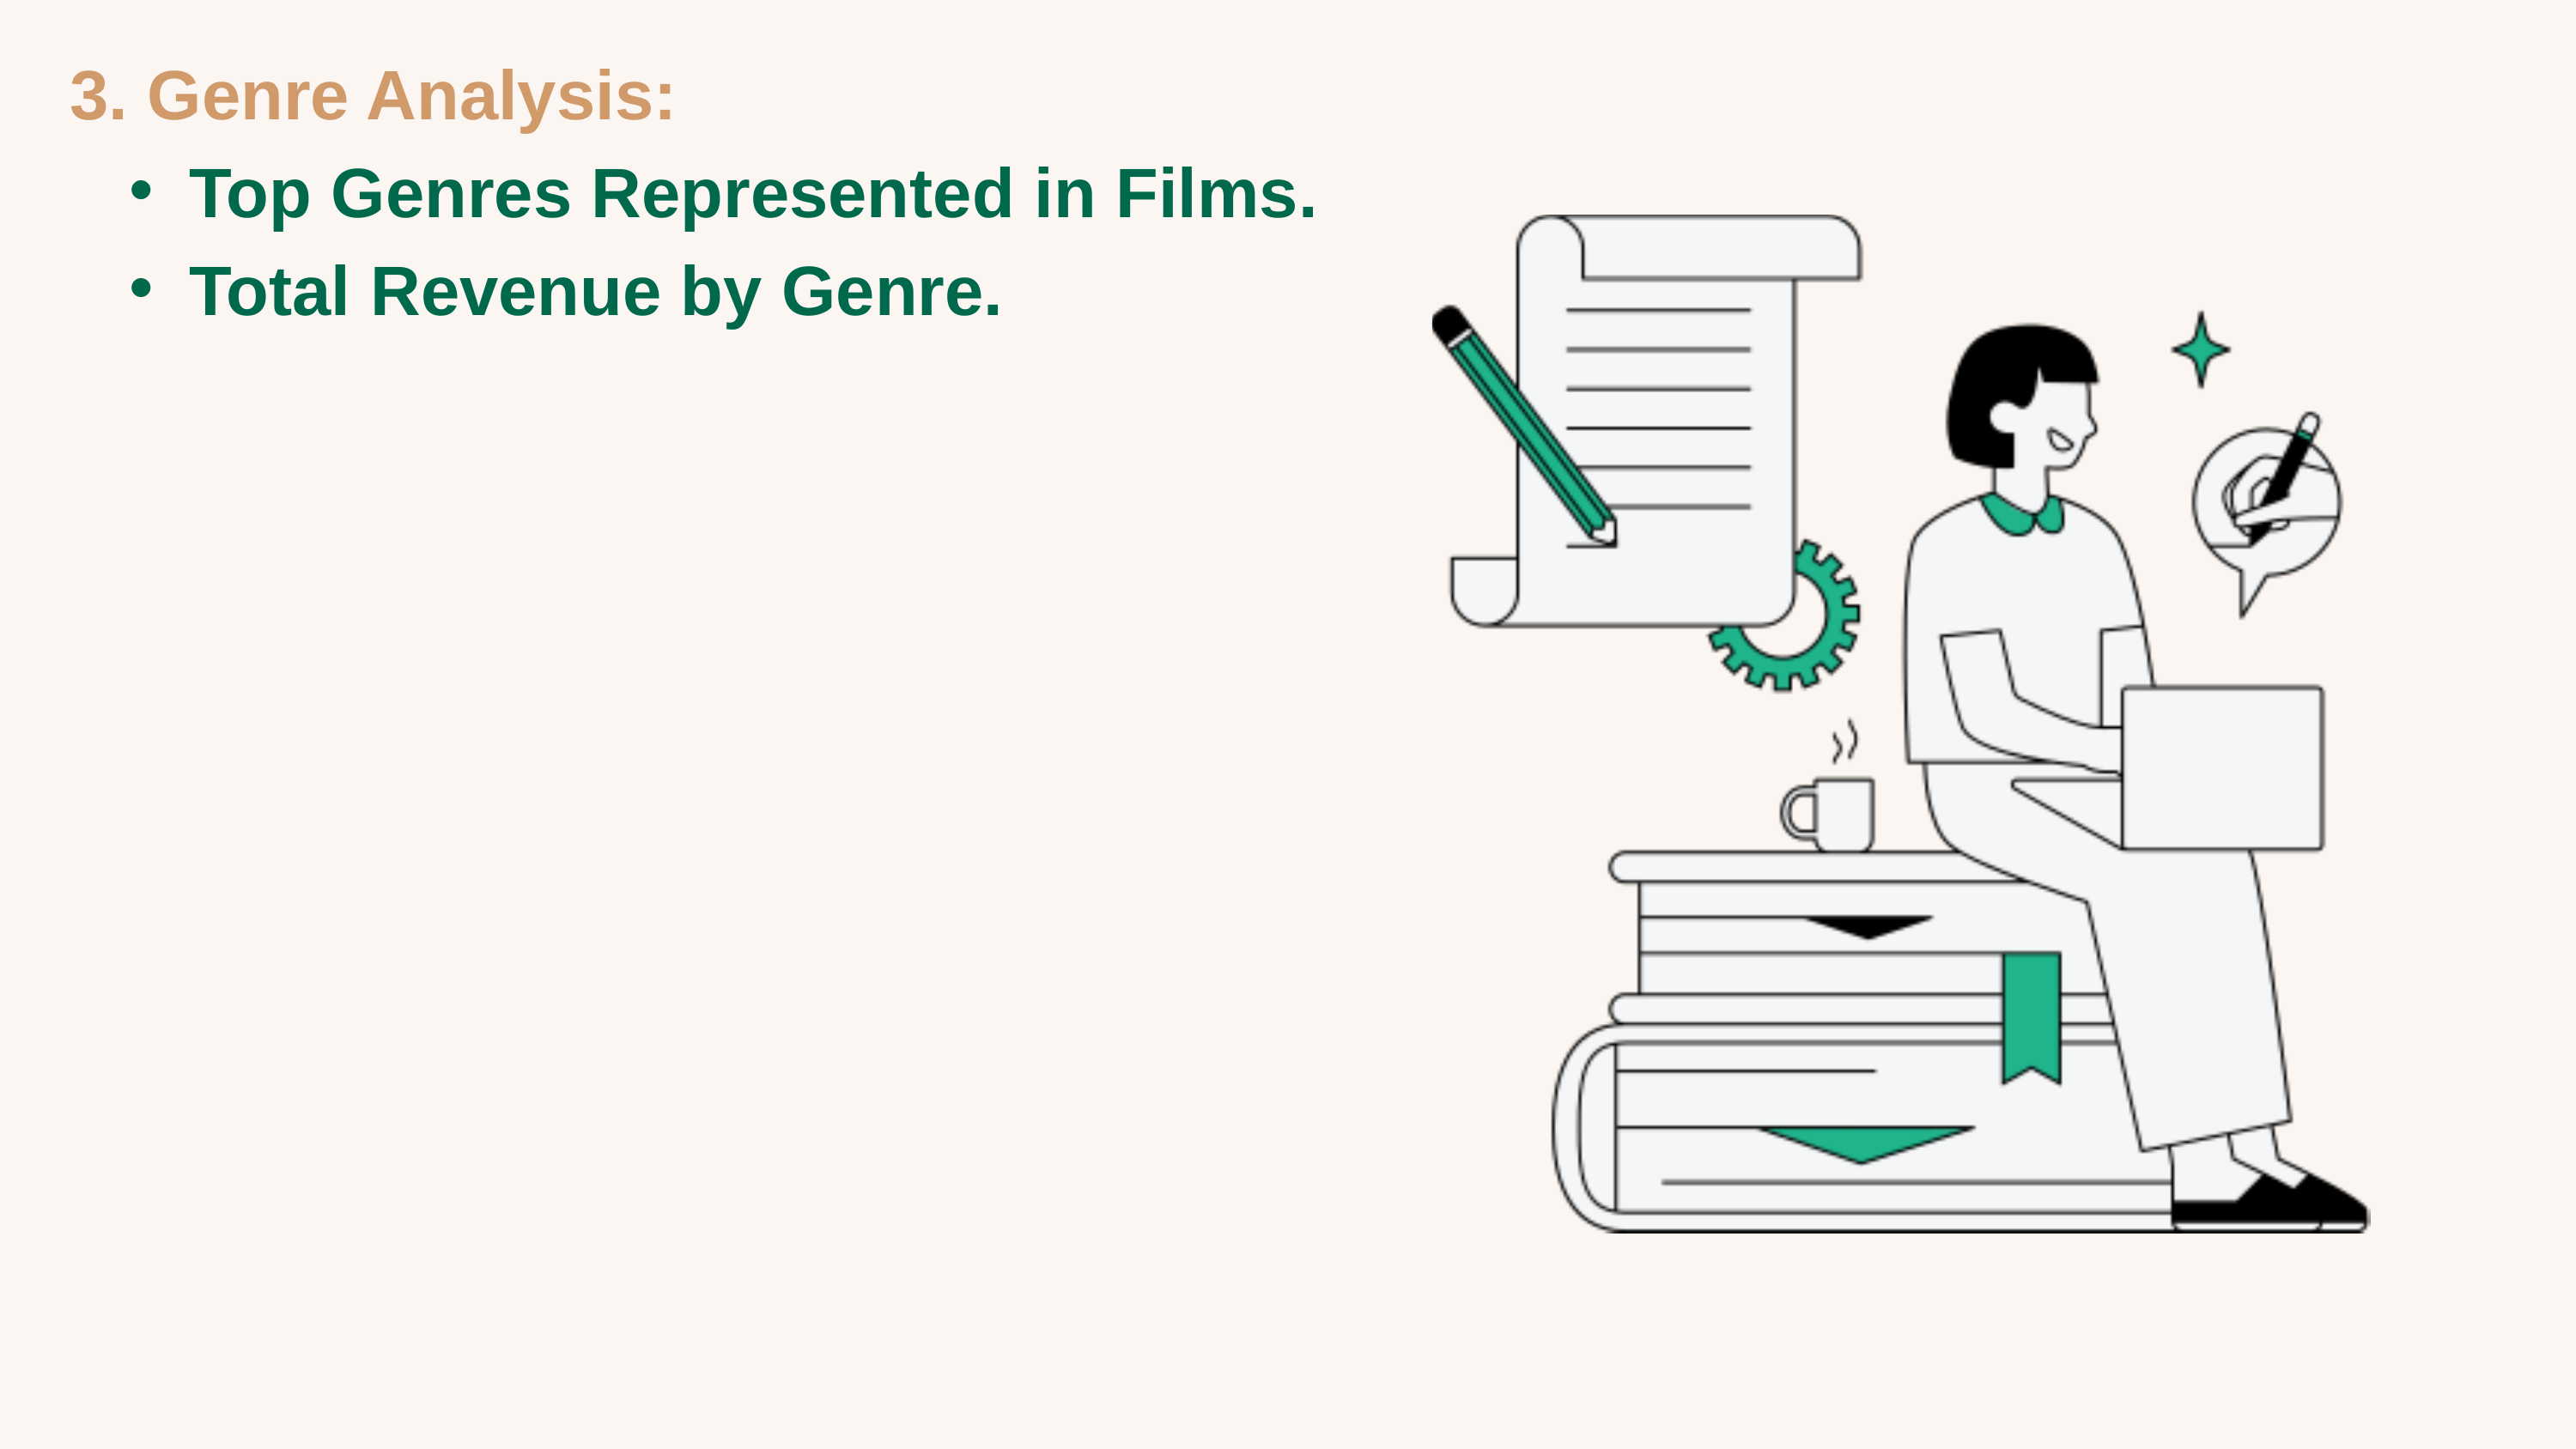

3. Genre Analysis:
Top Genres Represented in Films.
Total Revenue by Genre.